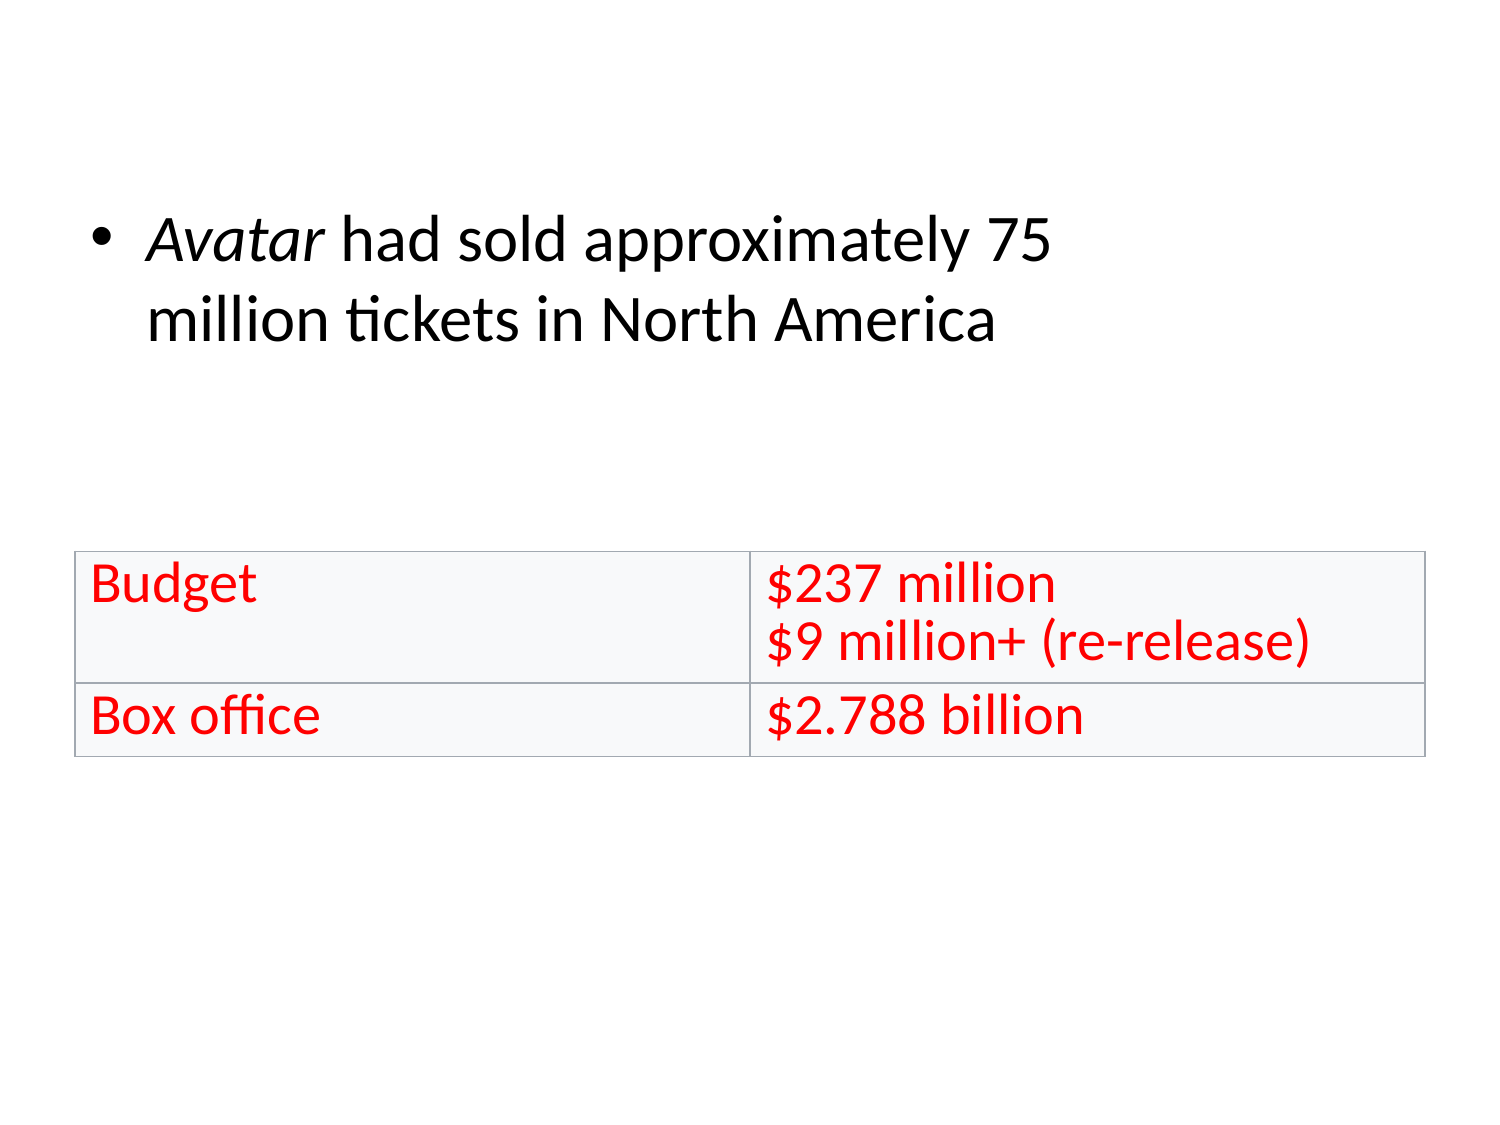

Avatar had sold approximately 75 million tickets in North America

| Budget | $237 million $9 million+ (re-release) |
| --- | --- |
| Box office | $2.788 billion |